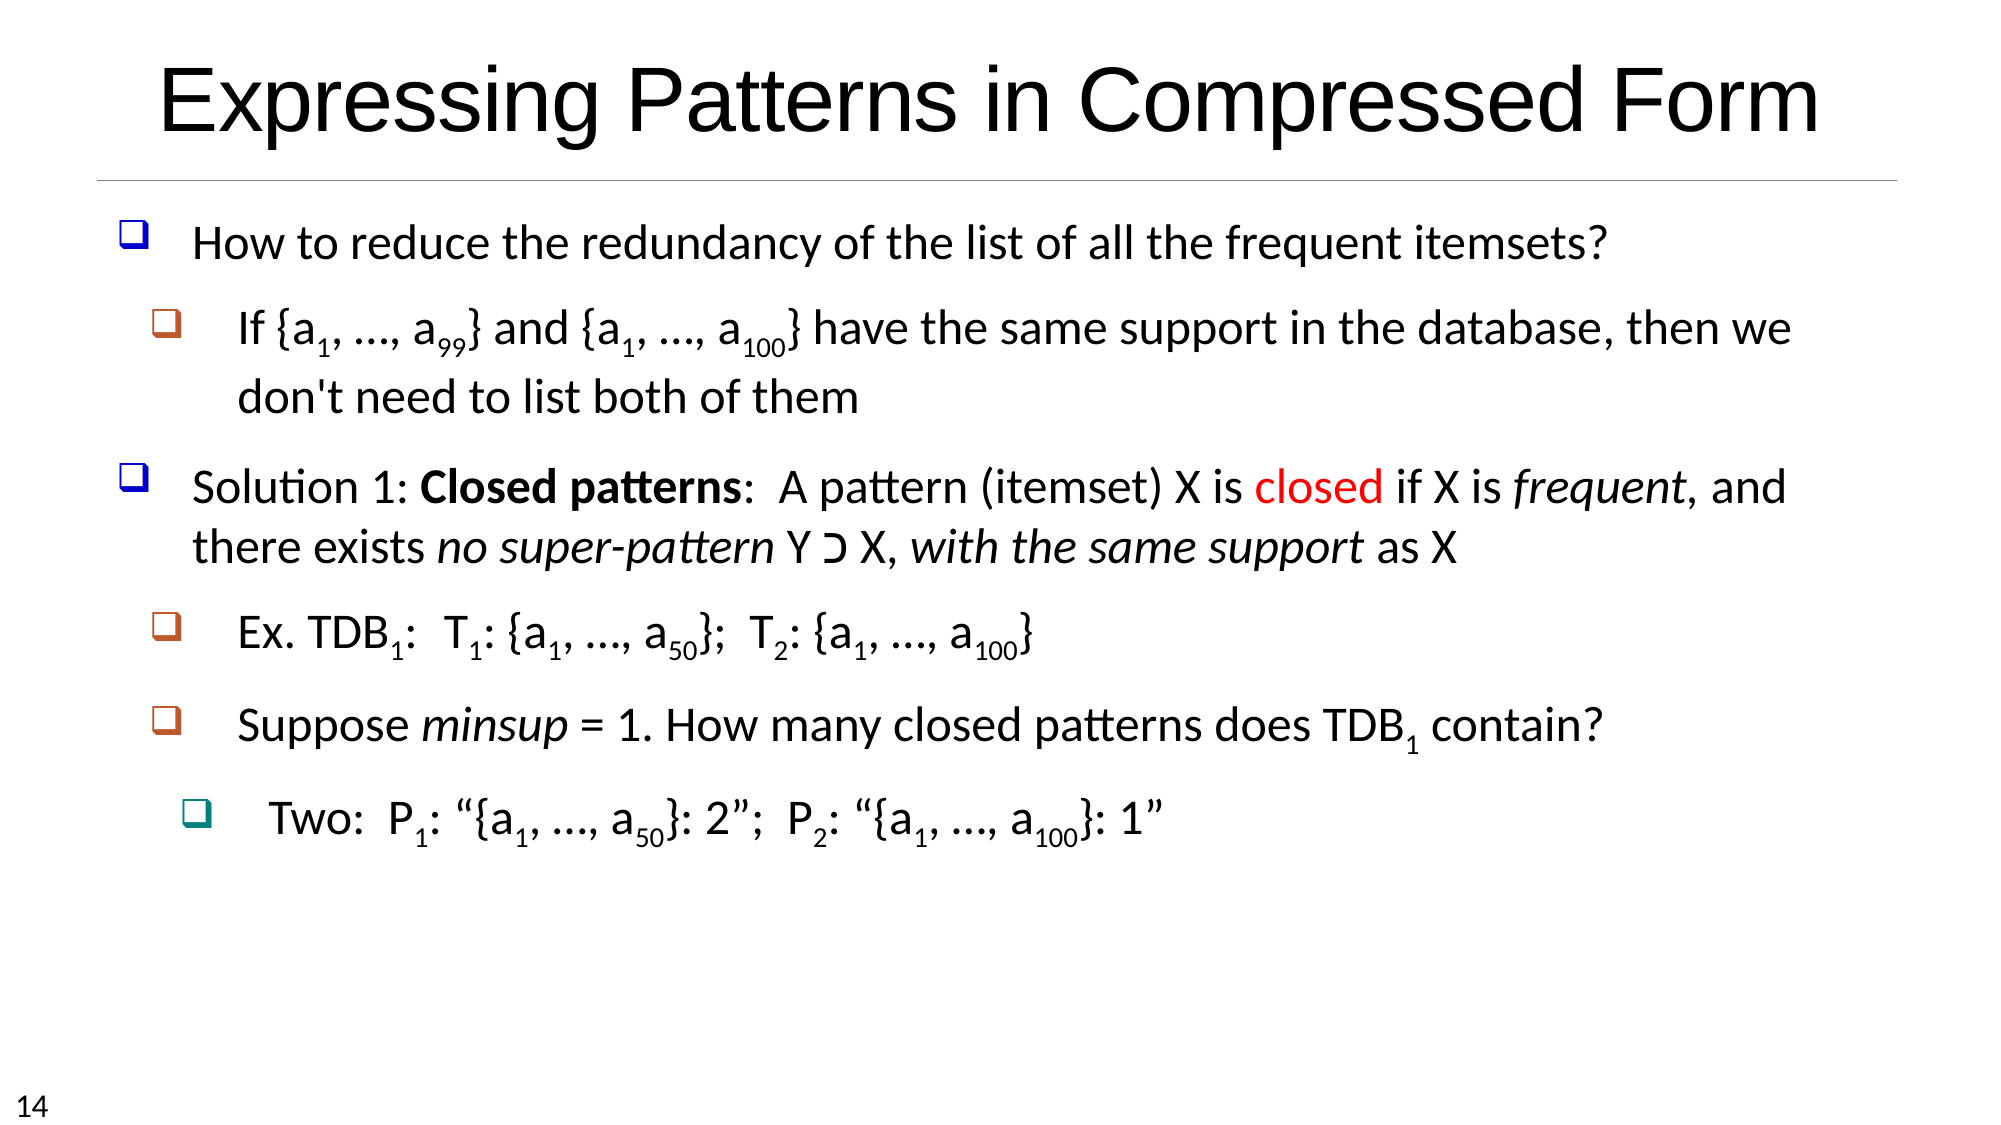

# Expressing Patterns in Compressed Form
How to reduce the redundancy of the list of all the frequent itemsets?
If {a1, …, a99} and {a1, …, a100} have the same support in the database, then we don't need to list both of them

Solution 1: Closed patterns:  A pattern (itemset) X is closed if X is frequent, and there exists no super-pattern Y כ X, with the same support as X
Ex. TDB1:    T1: {a1, …, a50};  T2: {a1, …, a100}
Suppose minsup = 1. How many closed patterns does TDB1 contain?
 Two:  P1: “{a1, …, a50}: 2”;  P2: “{a1, …, a100}: 1”